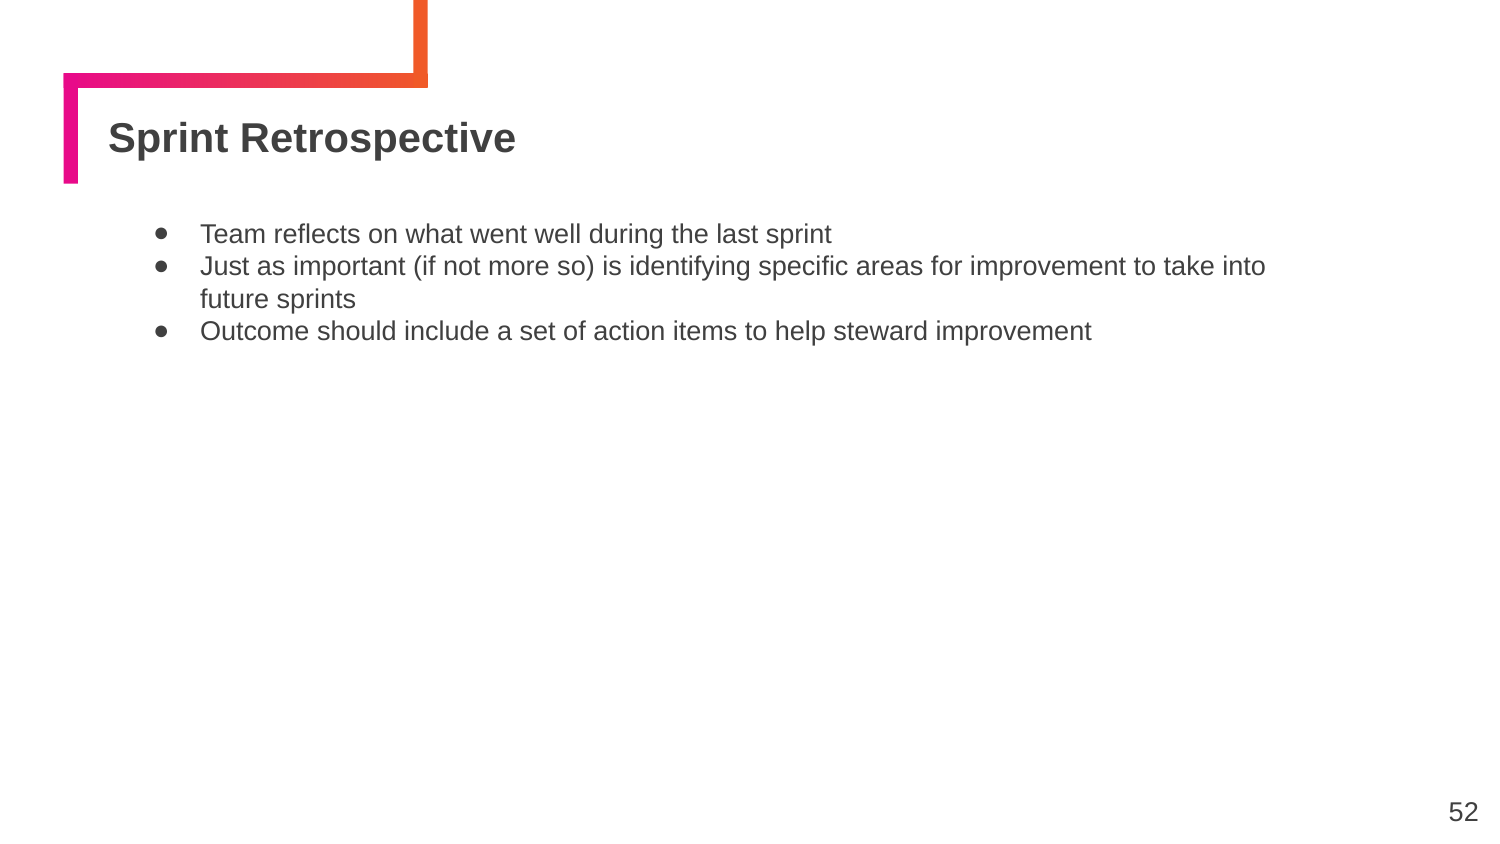

# Sprint Retrospective

Team reflects on what went well during the last sprint
Just as important (if not more so) is identifying specific areas for improvement to take into future sprints
Outcome should include a set of action items to help steward improvement
52